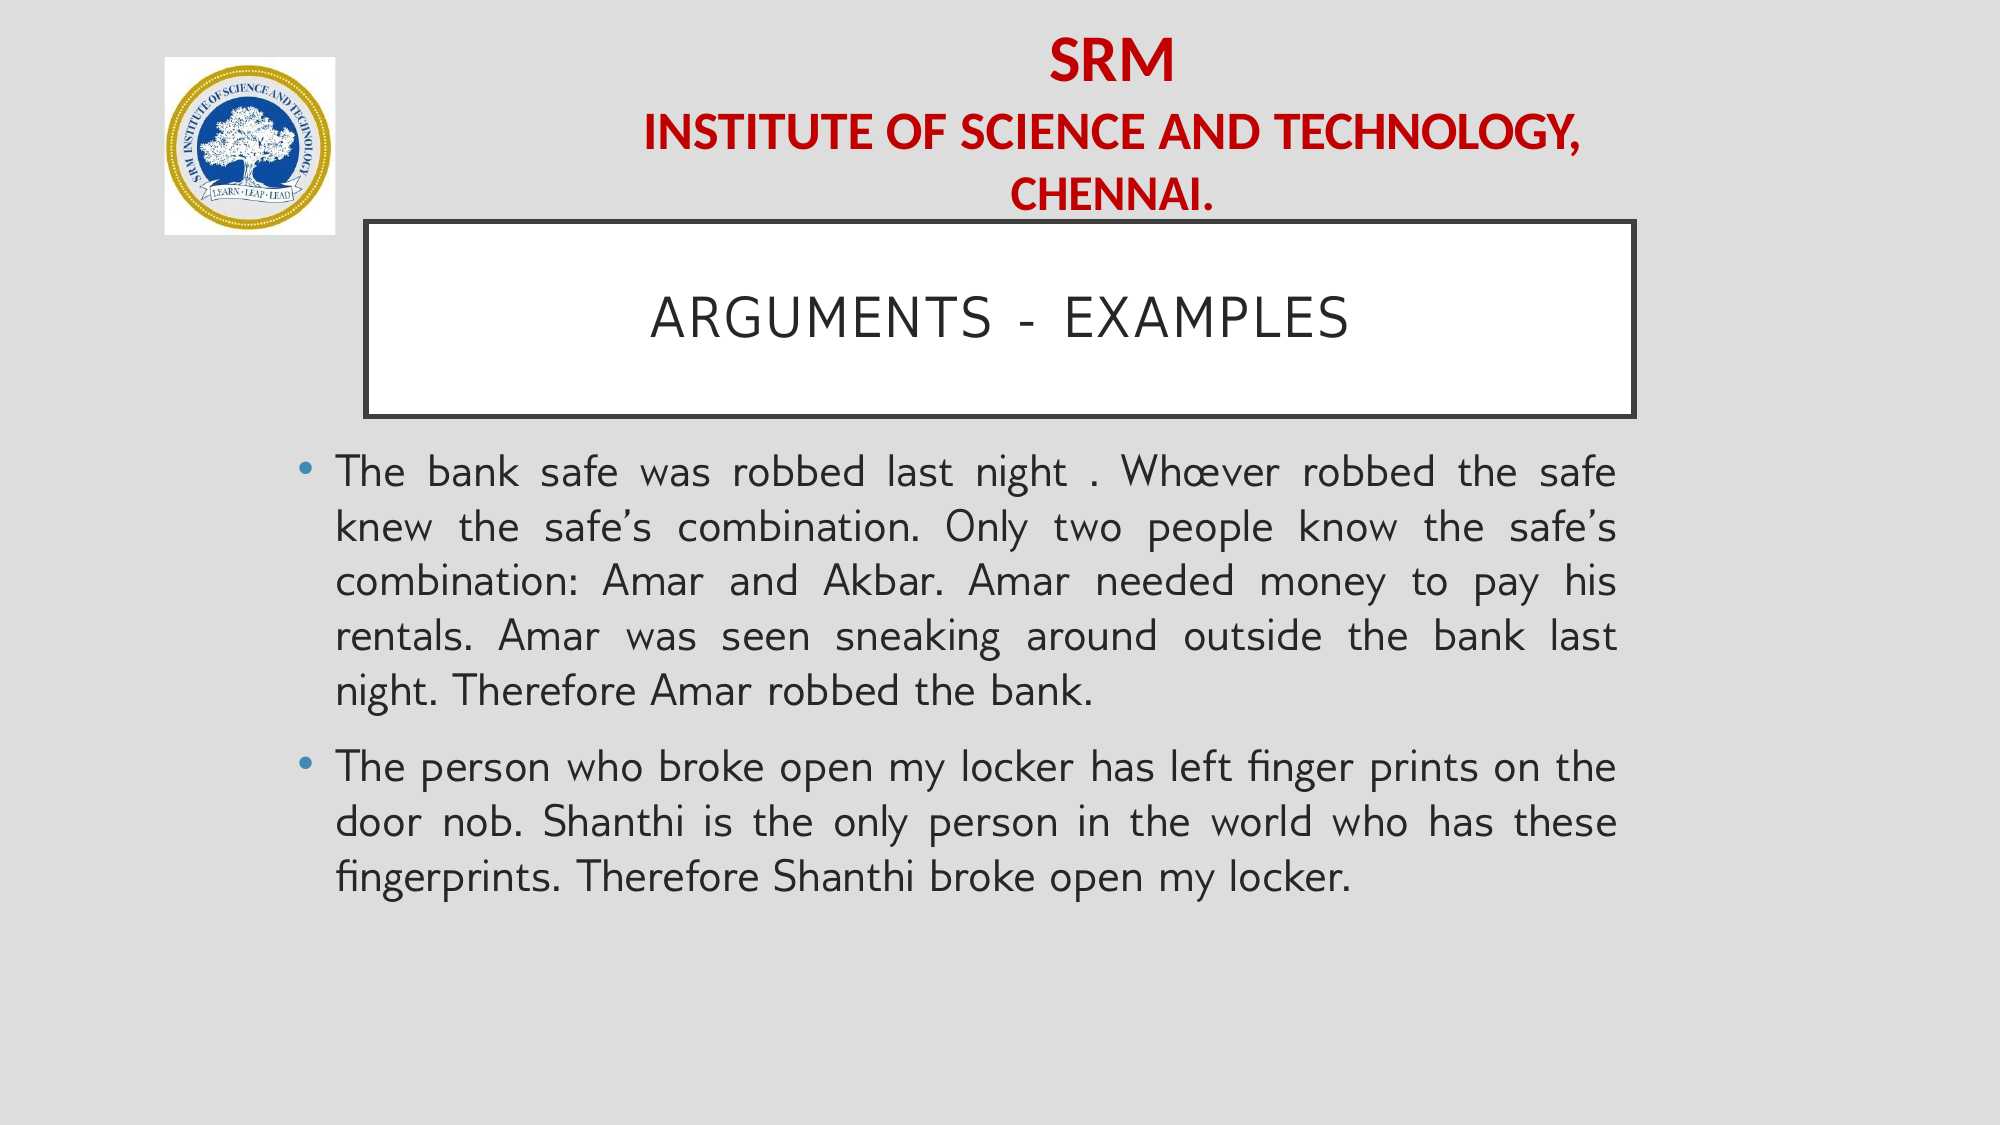

# Arguments - Examples
The bank safe was robbed last night . Whoever robbed the safe knew the safe’s combination. Only two people know the safe’s combination: Amar and Akbar. Amar needed money to pay his rentals. Amar was seen sneaking around outside the bank last night. Therefore Amar robbed the bank.
The person who broke open my locker has left finger prints on the door nob. Shanthi is the only person in the world who has these fingerprints. Therefore Shanthi broke open my locker.